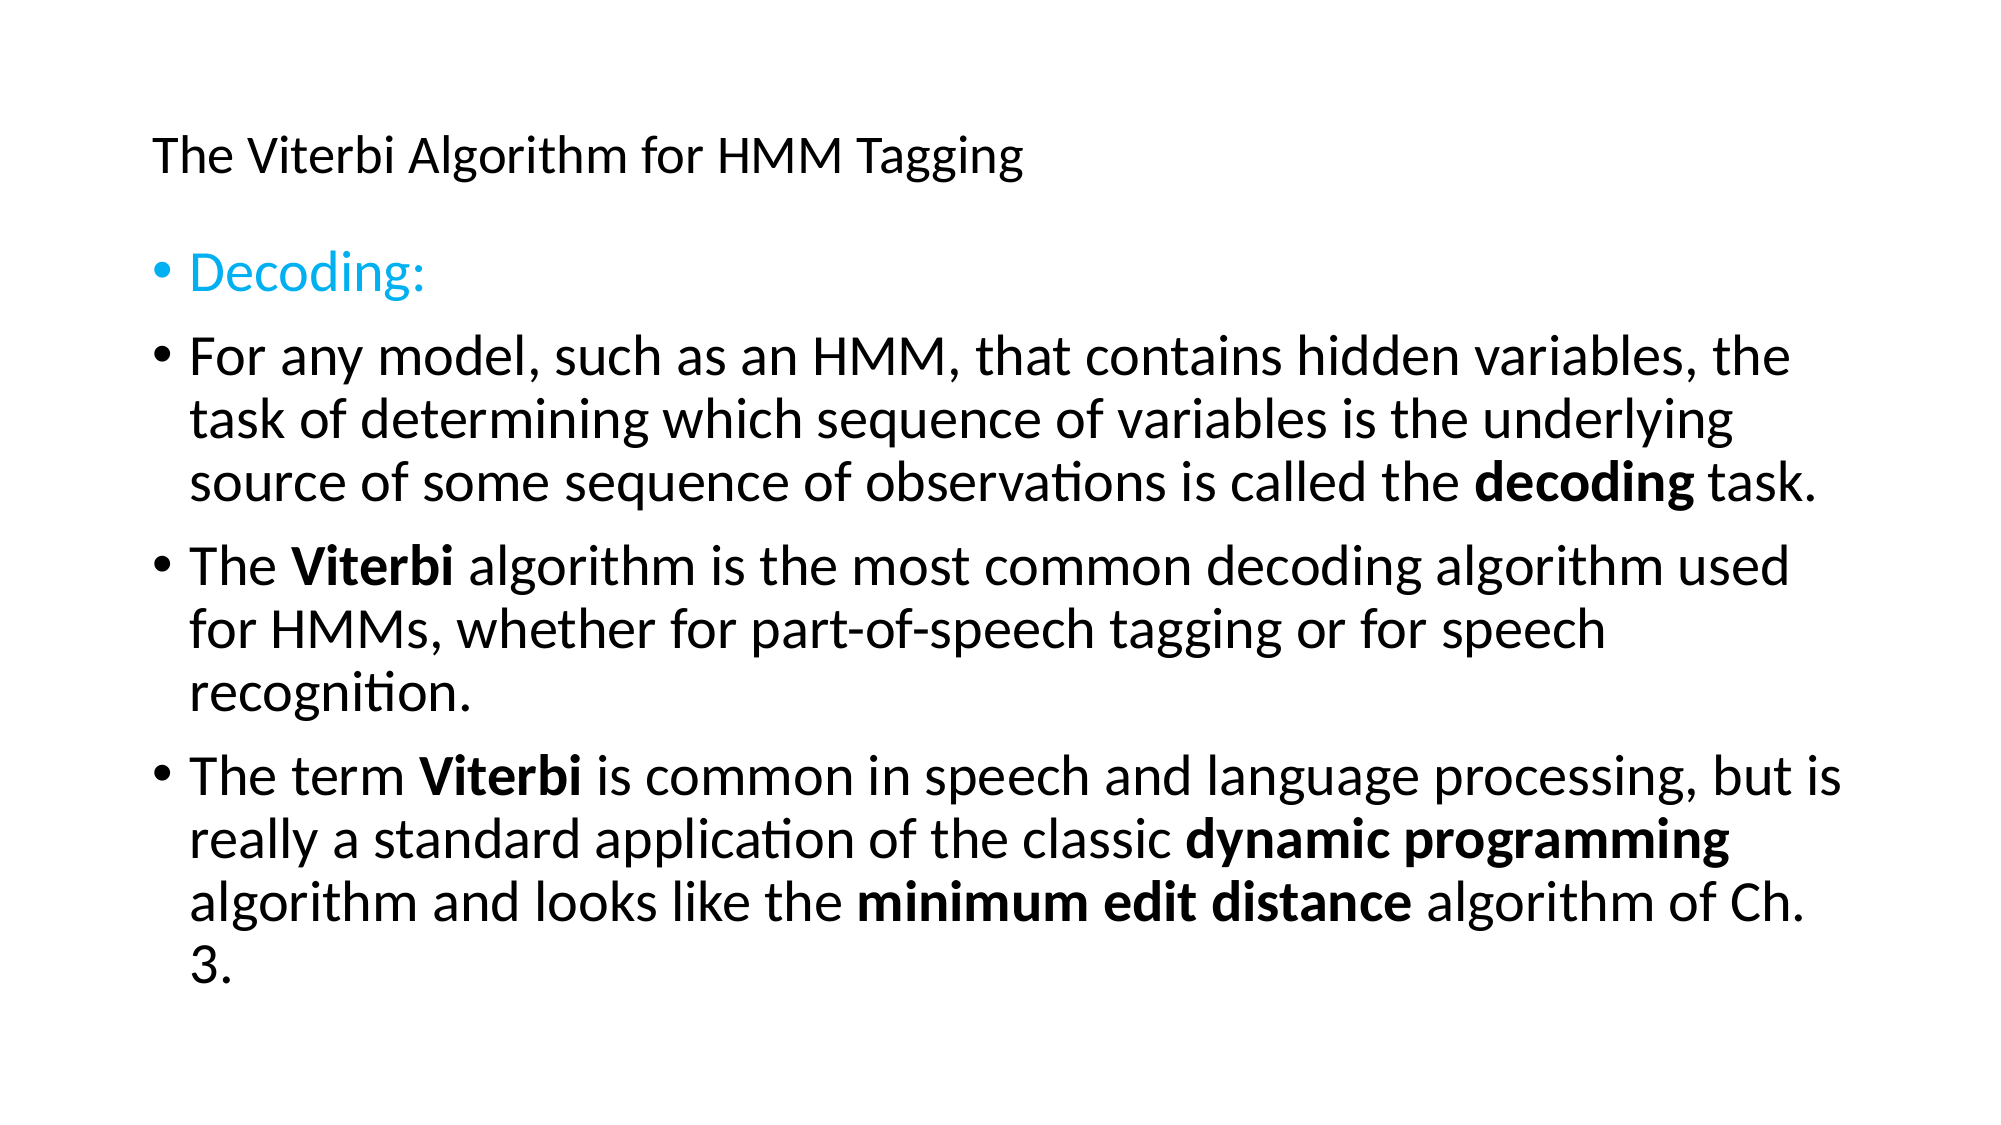

# The Viterbi Algorithm for HMM Tagging
Decoding:
For any model, such as an HMM, that contains hidden variables, the task of determining which sequence of variables is the underlying source of some sequence of observations is called the decoding task.
The Viterbi algorithm is the most common decoding algorithm used for HMMs, whether for part-of-speech tagging or for speech recognition.
The term Viterbi is common in speech and language processing, but is really a standard application of the classic dynamic programming algorithm and looks like the minimum edit distance algorithm of Ch. 3.